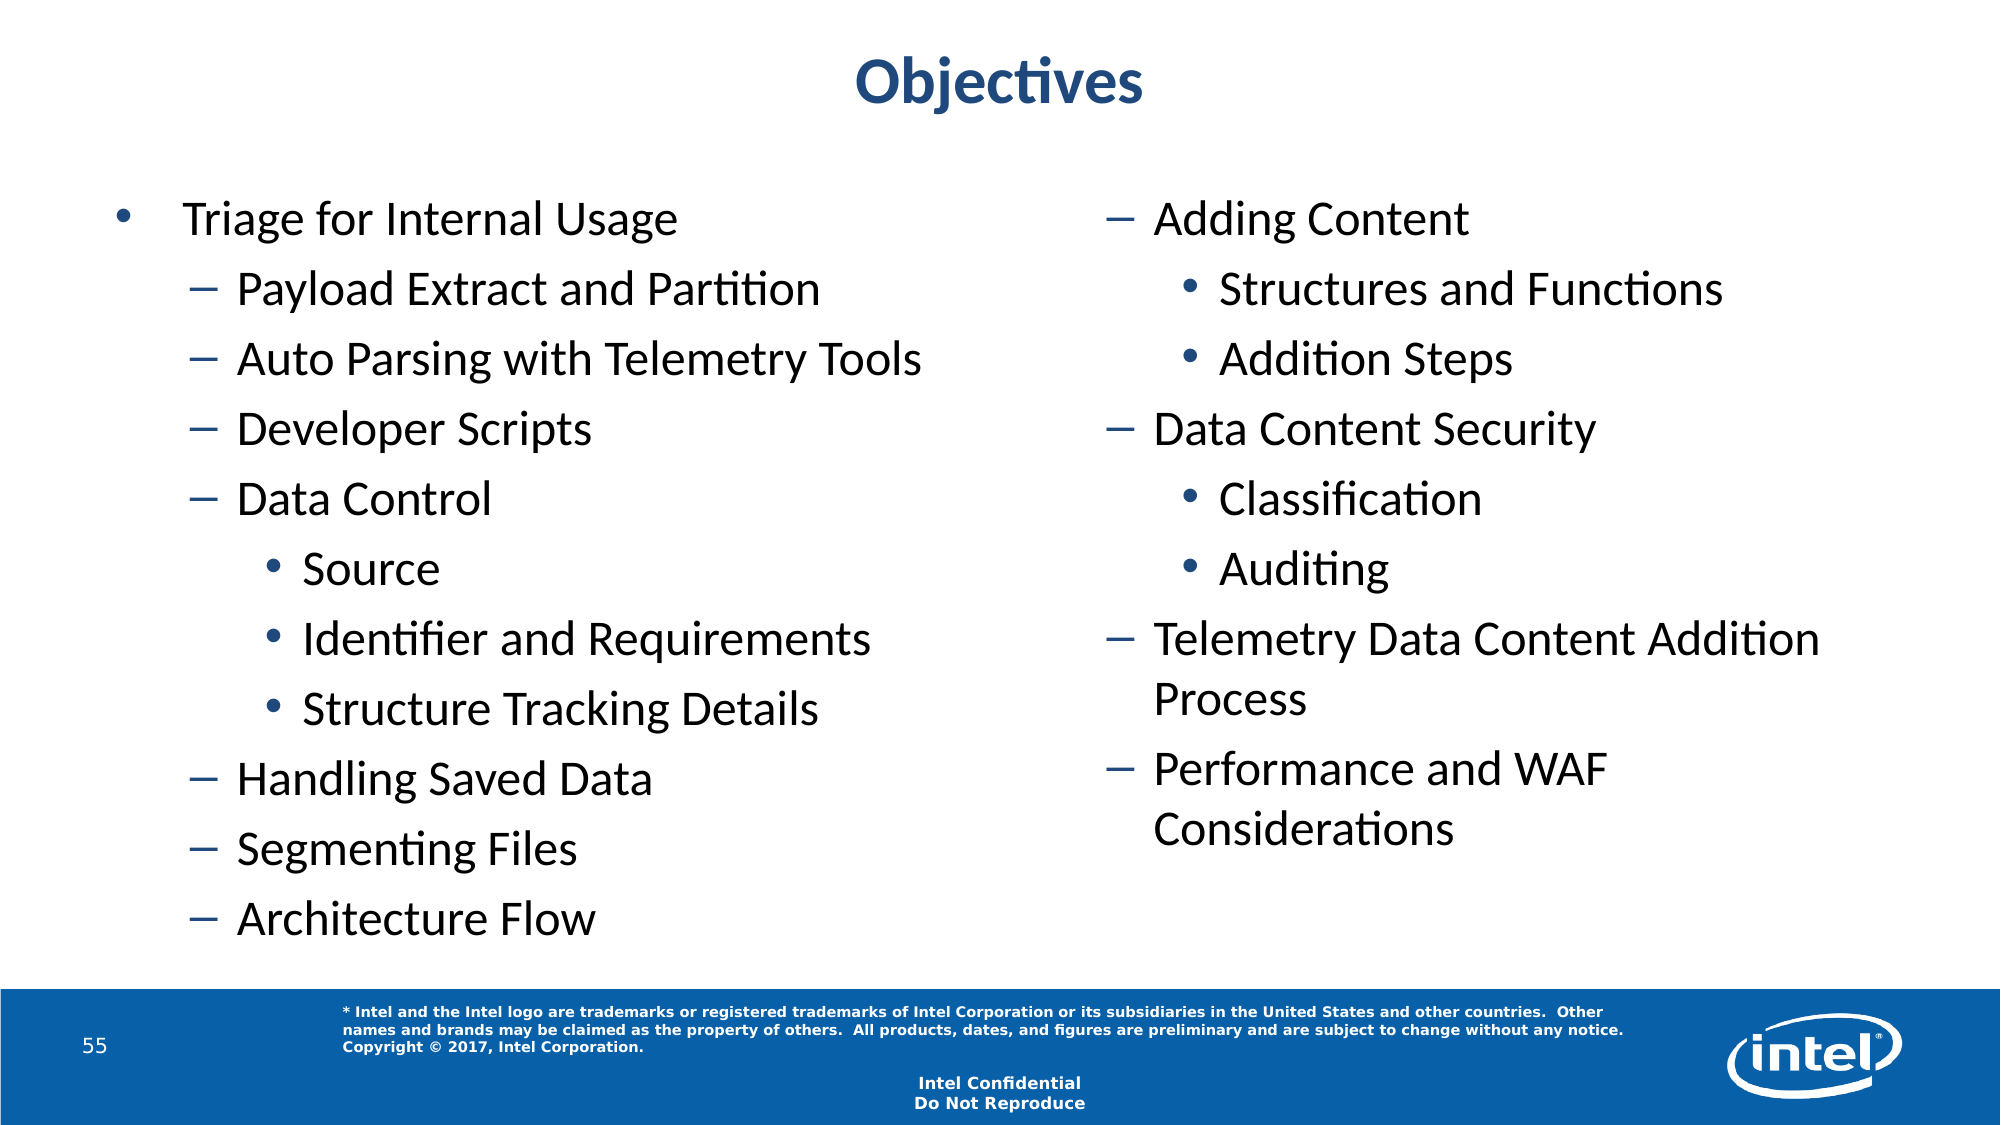

# Objectives
 Triage for Internal Usage
Payload Extract and Partition
Auto Parsing with Telemetry Tools
Developer Scripts
Data Control
Source
Identifier and Requirements
Structure Tracking Details
Handling Saved Data
Segmenting Files
Architecture Flow
Adding Content
Structures and Functions
Addition Steps
Data Content Security
Classification
Auditing
Telemetry Data Content Addition Process
Performance and WAF Considerations